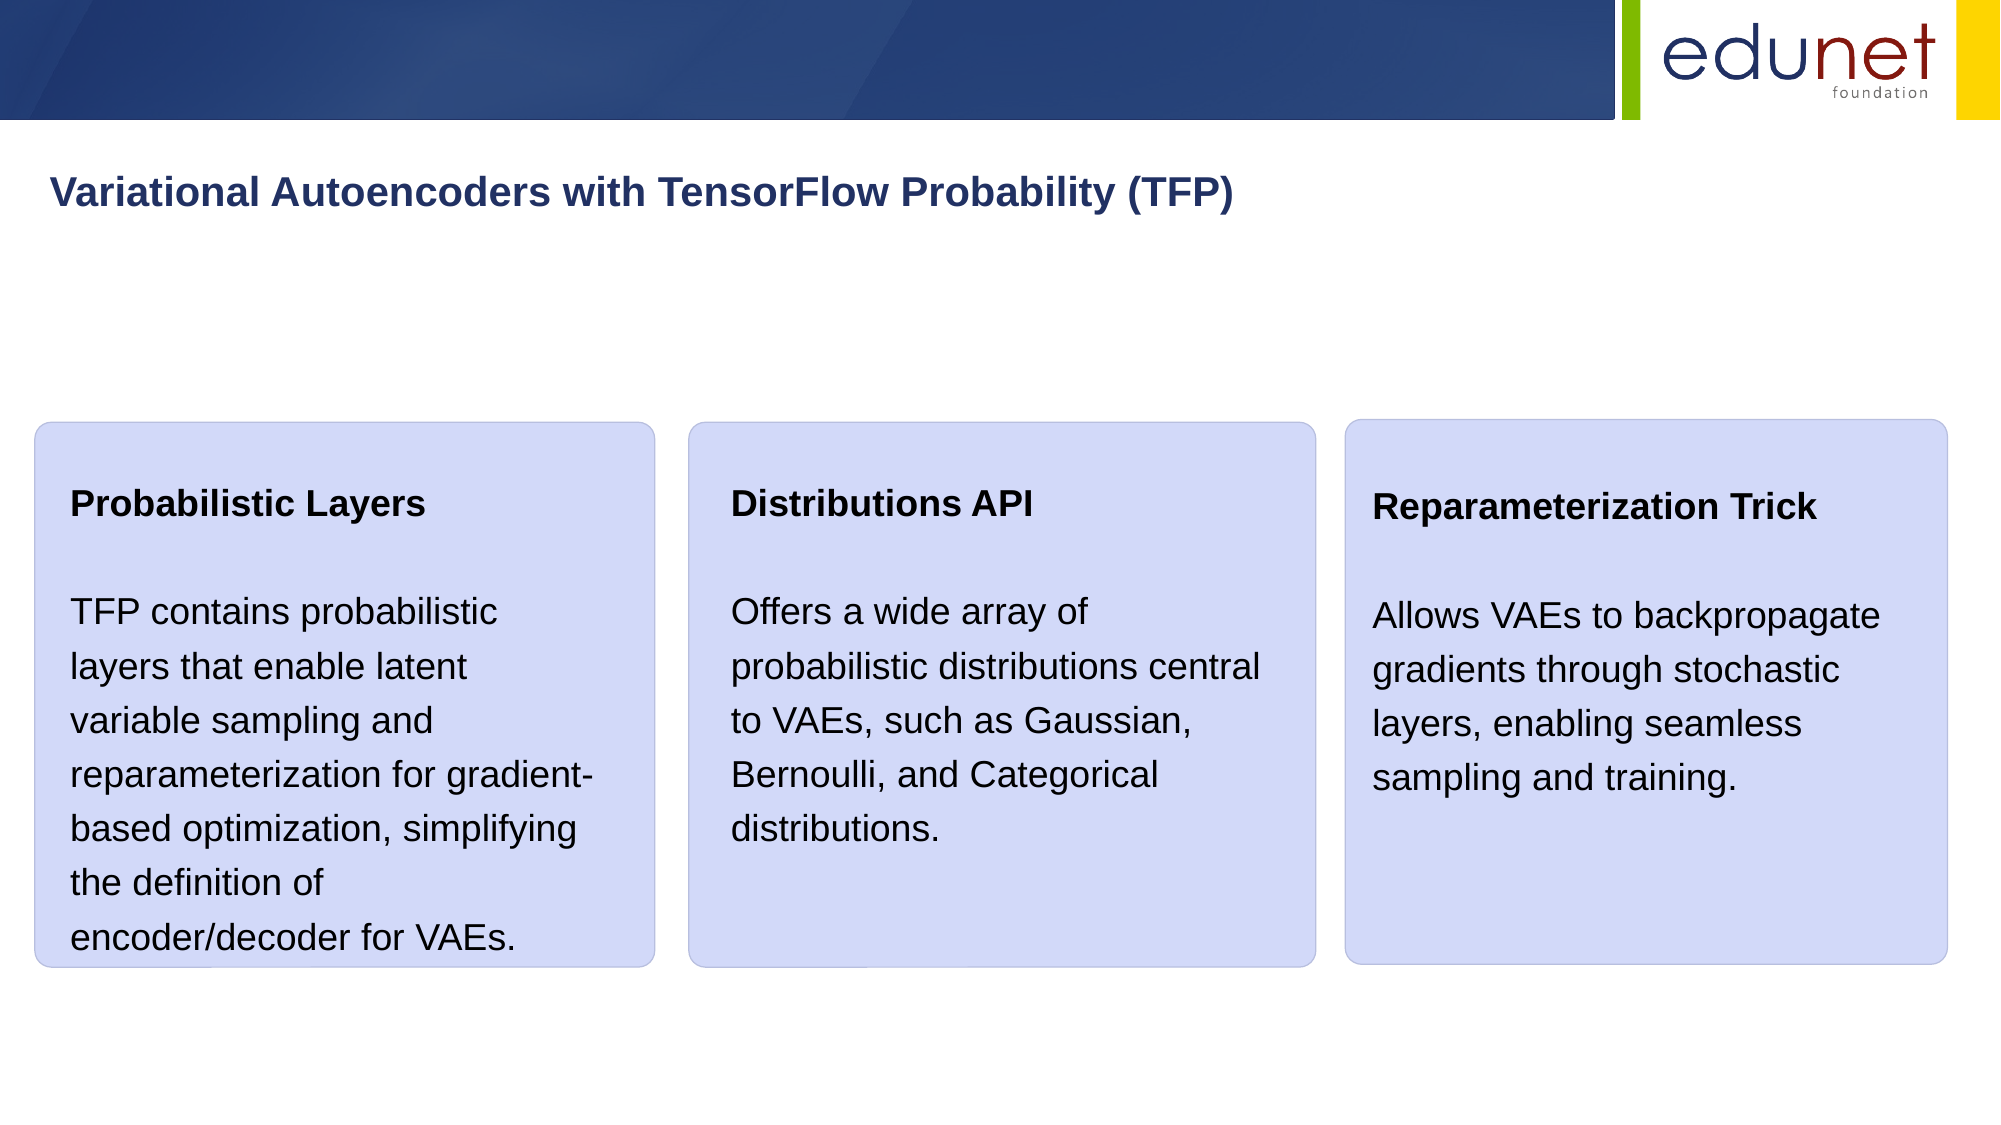

Variational Autoencoders with TensorFlow Probability (TFP)

Probabilistic Layers

TFP contains probabilistic layers that enable latent variable sampling and reparameterization for gradient-based optimization, simplifying the definition of encoder/decoder for VAEs.
Distributions API

Offers a wide array of probabilistic distributions central to VAEs, such as Gaussian, Bernoulli, and Categorical distributions.
Reparameterization Trick

Allows VAEs to backpropagate gradients through stochastic layers, enabling seamless sampling and training.